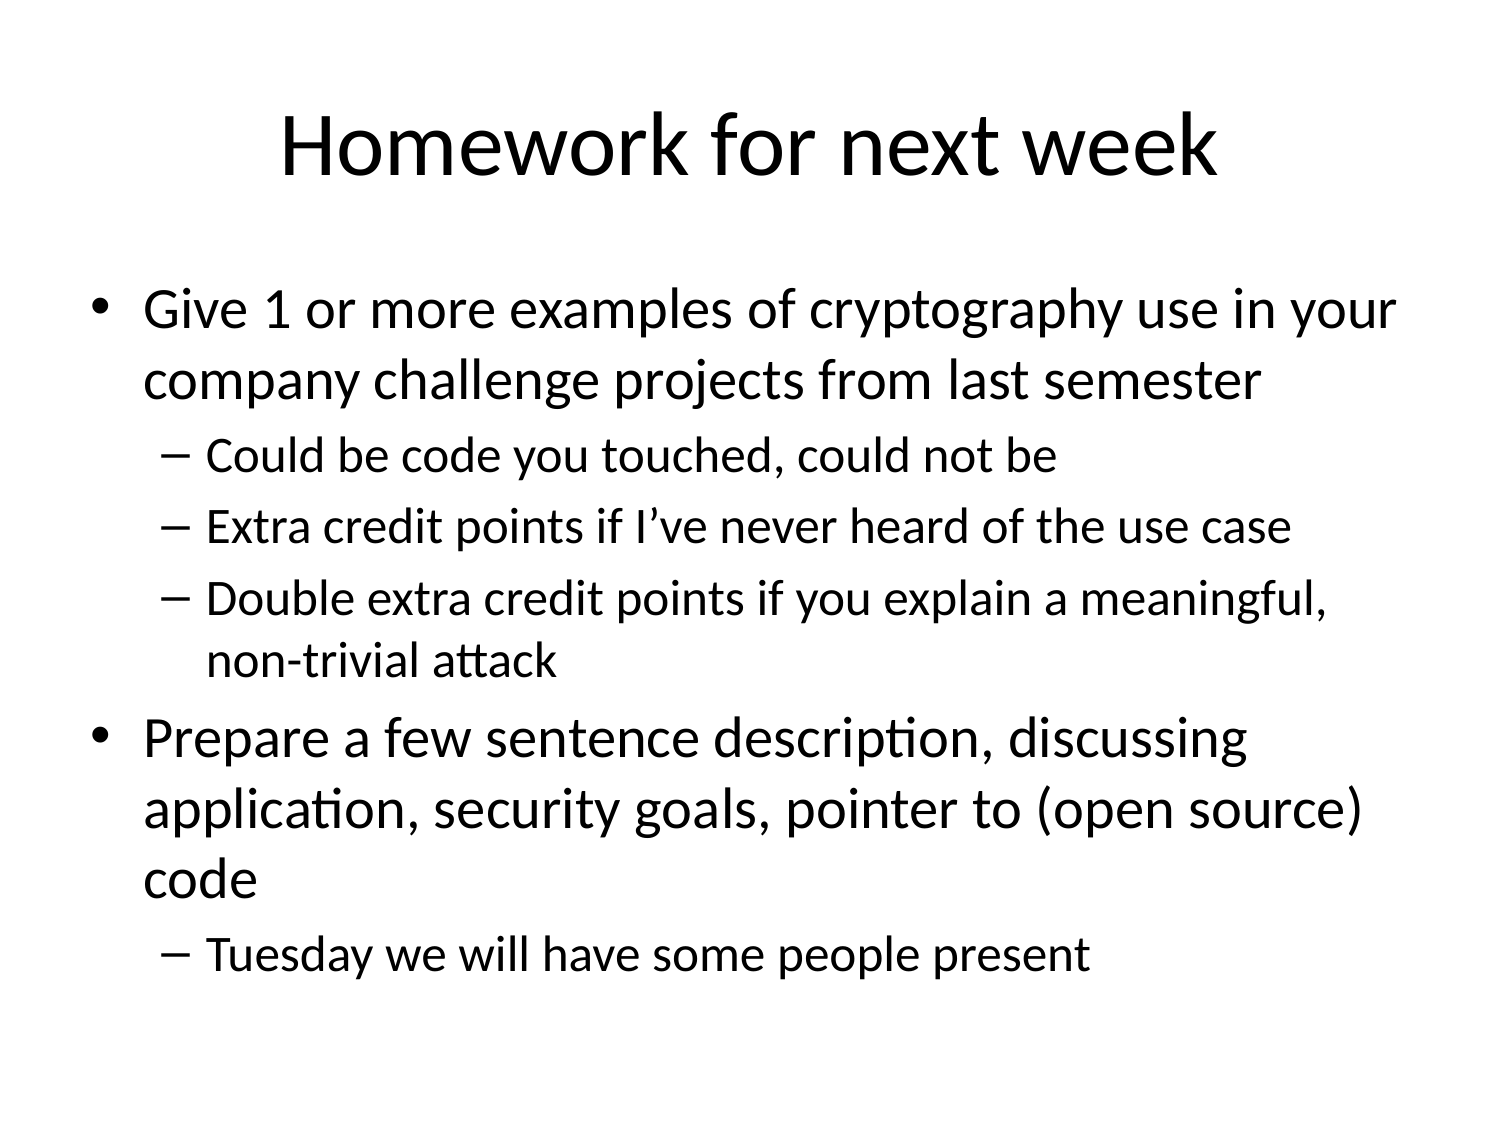

# Homework for next week
Give 1 or more examples of cryptography use in your company challenge projects from last semester
Could be code you touched, could not be
Extra credit points if I’ve never heard of the use case
Double extra credit points if you explain a meaningful, non-trivial attack
Prepare a few sentence description, discussing application, security goals, pointer to (open source) code
Tuesday we will have some people present